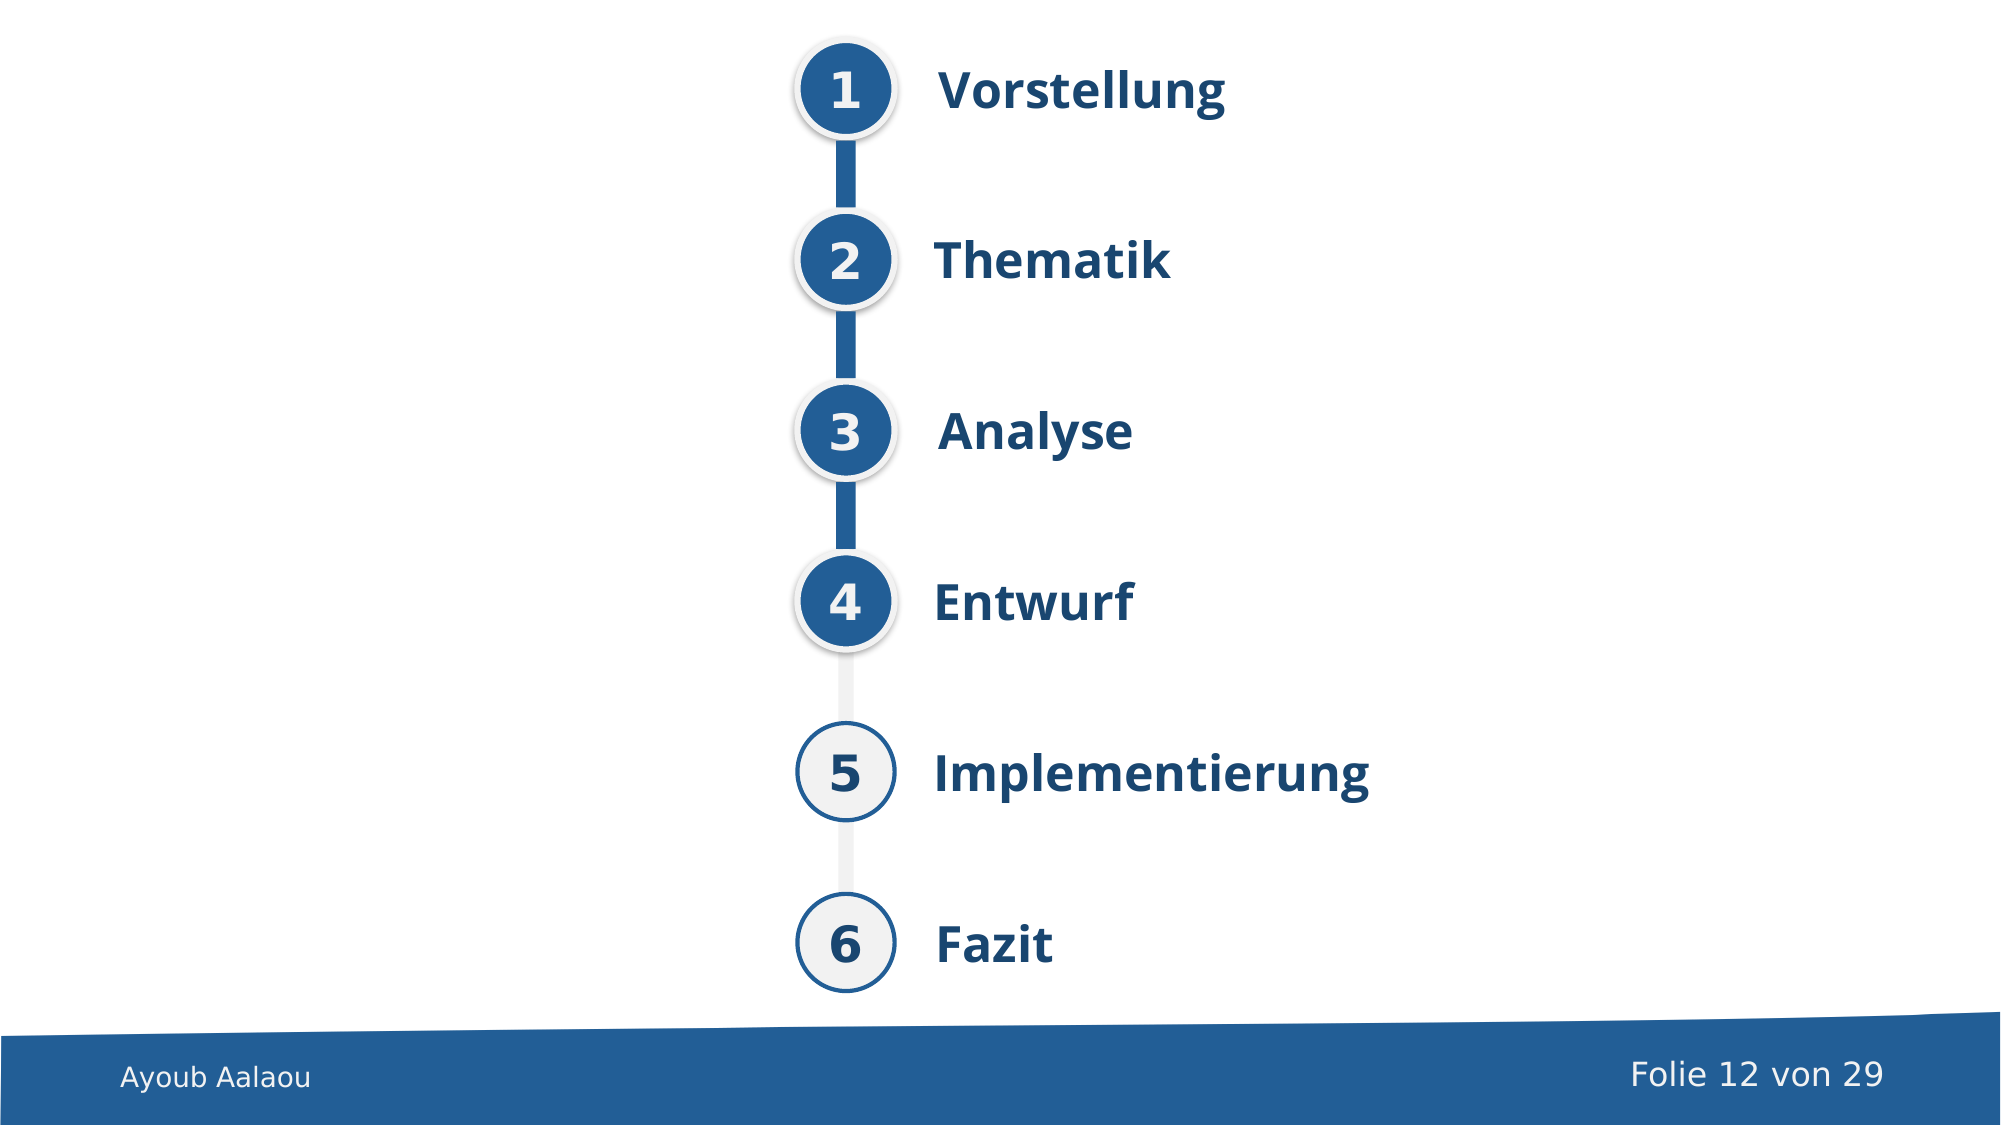

1
Vorstellung

2
Thematik

3
Analyse

4
Entwurf
5
Implementierung
6
Fazit
Folie 12 von 29